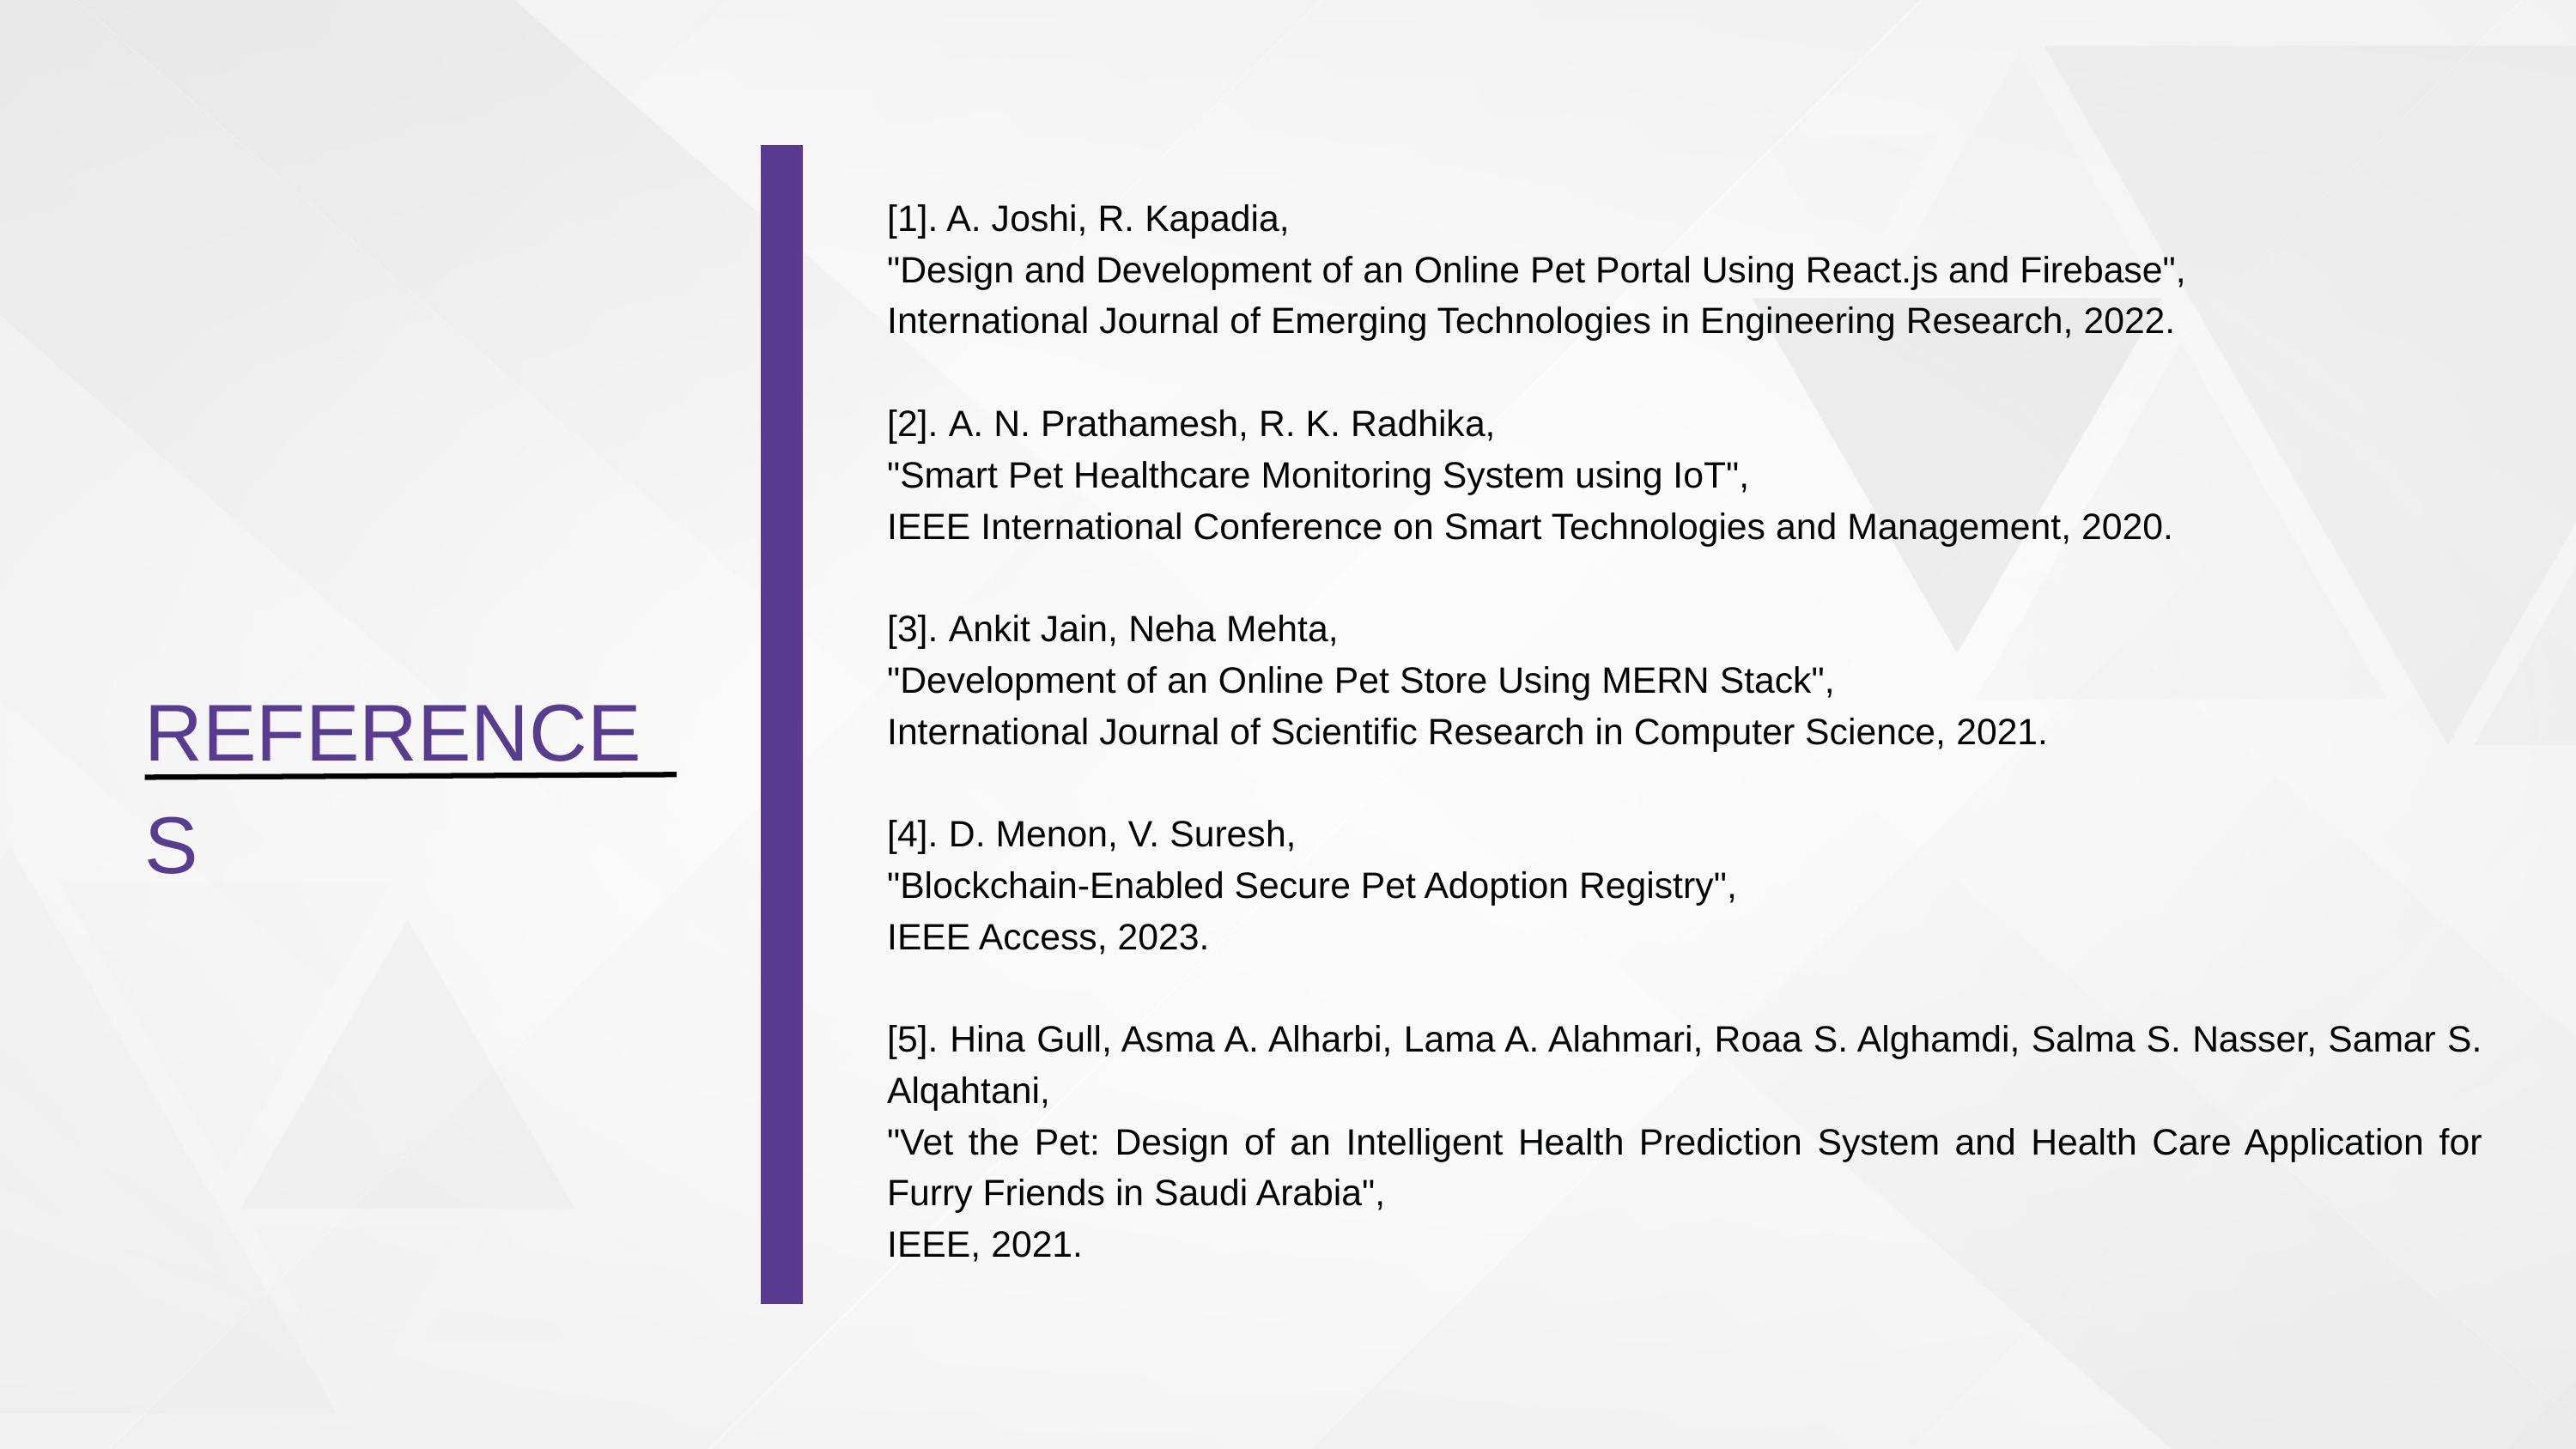

[1]. A. Joshi, R. Kapadia,
"Design and Development of an Online Pet Portal Using React.js and Firebase",
International Journal of Emerging Technologies in Engineering Research, 2022.

[2]. A. N. Prathamesh, R. K. Radhika,
"Smart Pet Healthcare Monitoring System using IoT",
IEEE International Conference on Smart Technologies and Management, 2020.

[3]. Ankit Jain, Neha Mehta,
"Development of an Online Pet Store Using MERN Stack",
International Journal of Scientific Research in Computer Science, 2021.

[4]. D. Menon, V. Suresh,
"Blockchain-Enabled Secure Pet Adoption Registry",
IEEE Access, 2023.

[5]. Hina Gull, Asma A. Alharbi, Lama A. Alahmari, Roaa S. Alghamdi, Salma S. Nasser, Samar S. Alqahtani,
"Vet the Pet: Design of an Intelligent Health Prediction System and Health Care Application for Furry Friends in Saudi Arabia",
IEEE, 2021.
REFERENCES